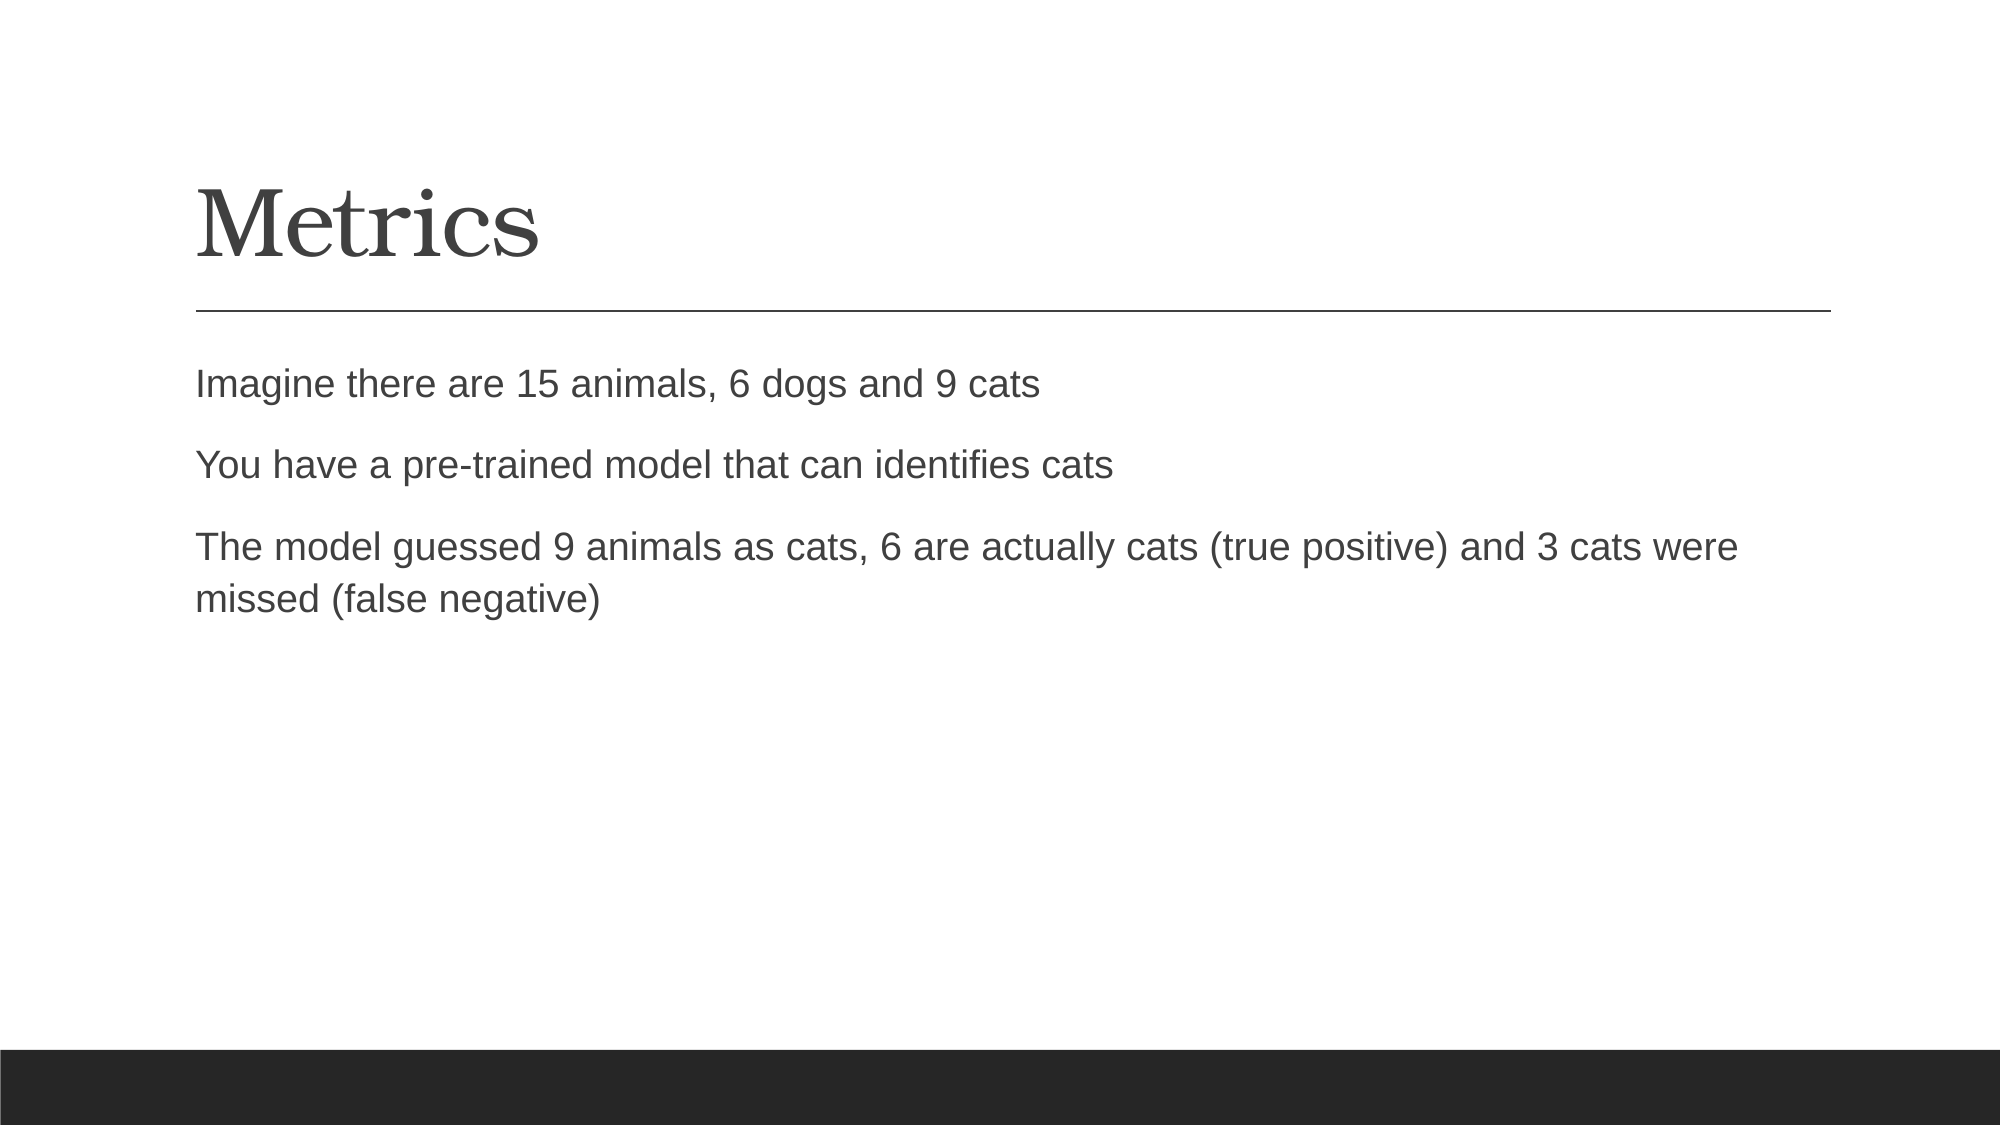

# Metrics
Imagine there are 15 animals, 6 dogs and 9 cats
You have a pre-trained model that can identifies cats
The model guessed 9 animals as cats, 6 are actually cats (true positive) and 3 cats were missed (false negative)